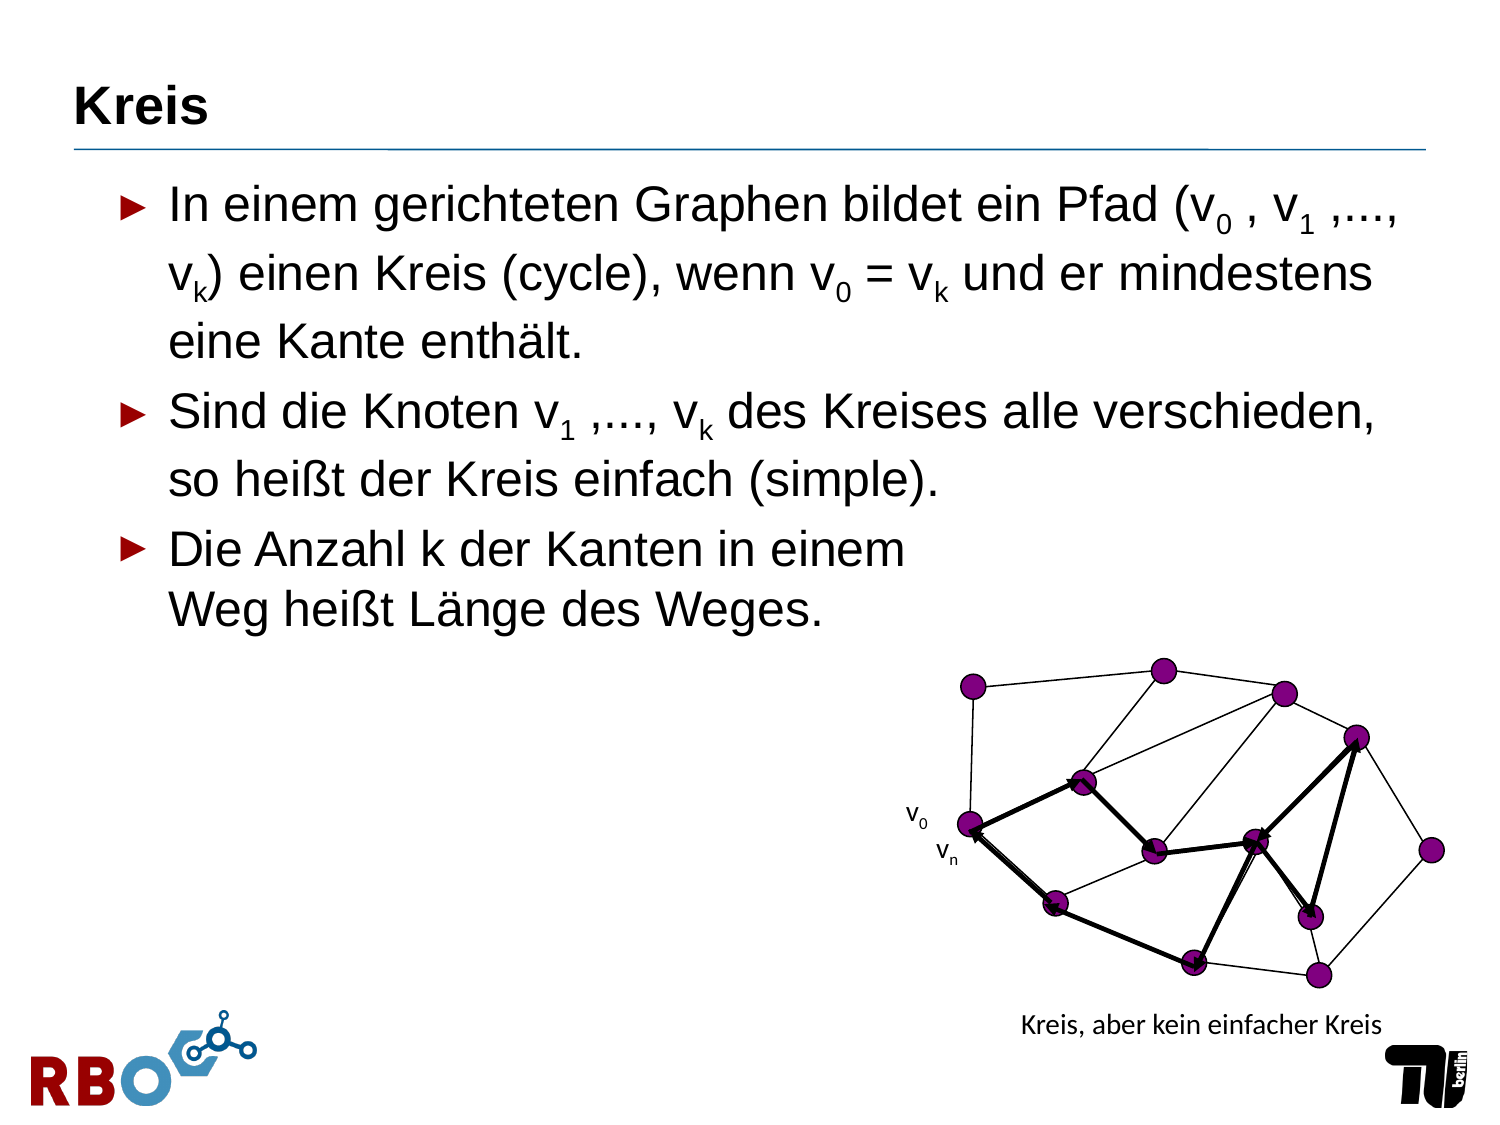

# Kreis

In einem gerichteten Graphen bildet ein Pfad (v0 , v1 ,..., vk) einen Kreis (cycle), wenn v0 = vk und er mindestens eine Kante enthält.
Sind die Knoten v1 ,..., vk des Kreises alle verschieden, so heißt der Kreis einfach (simple).
Die Anzahl k der Kanten in einem
Weg heißt Länge des Weges.

v0

vn

Kreis, aber kein einfacher Kreis